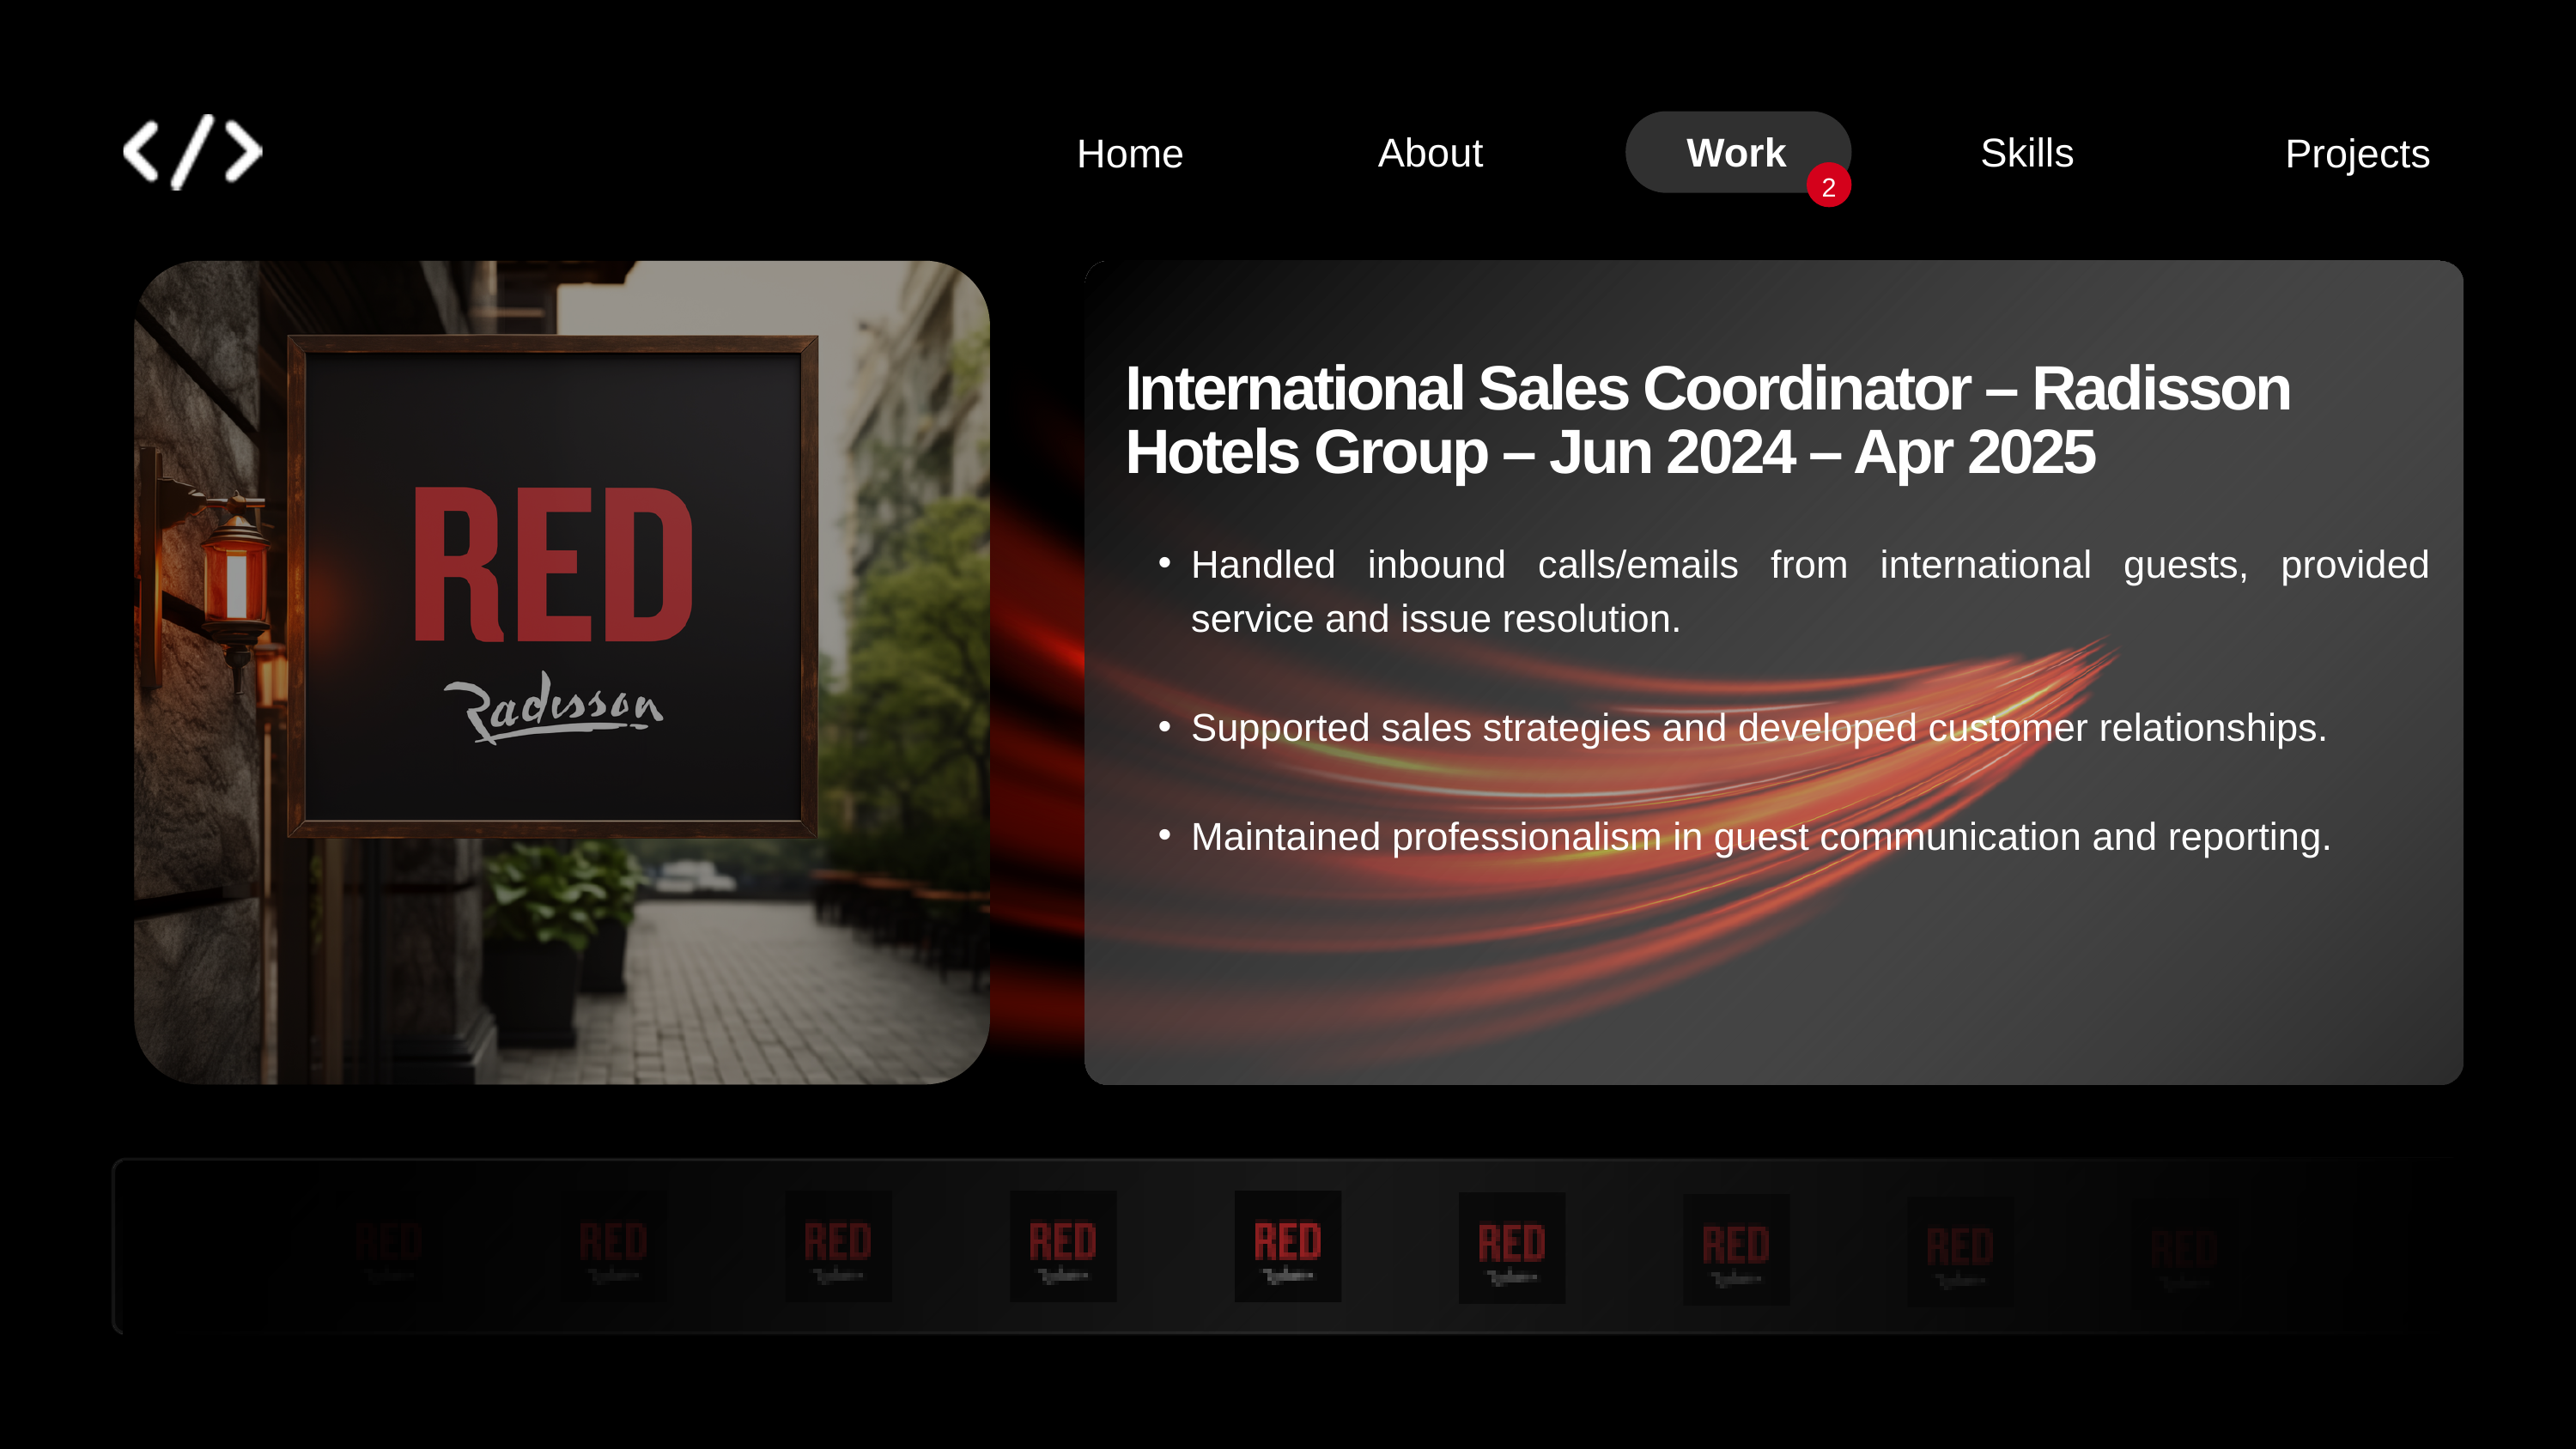

2

About
Work
Skills
Home
Projects

International Sales Coordinator – Radisson Hotels Group – Jun 2024 – Apr 2025
Handled inbound calls/emails from international guests, provided service and issue resolution.

Supported sales strategies and developed customer relationships.

Maintained professionalism in guest communication and reporting.